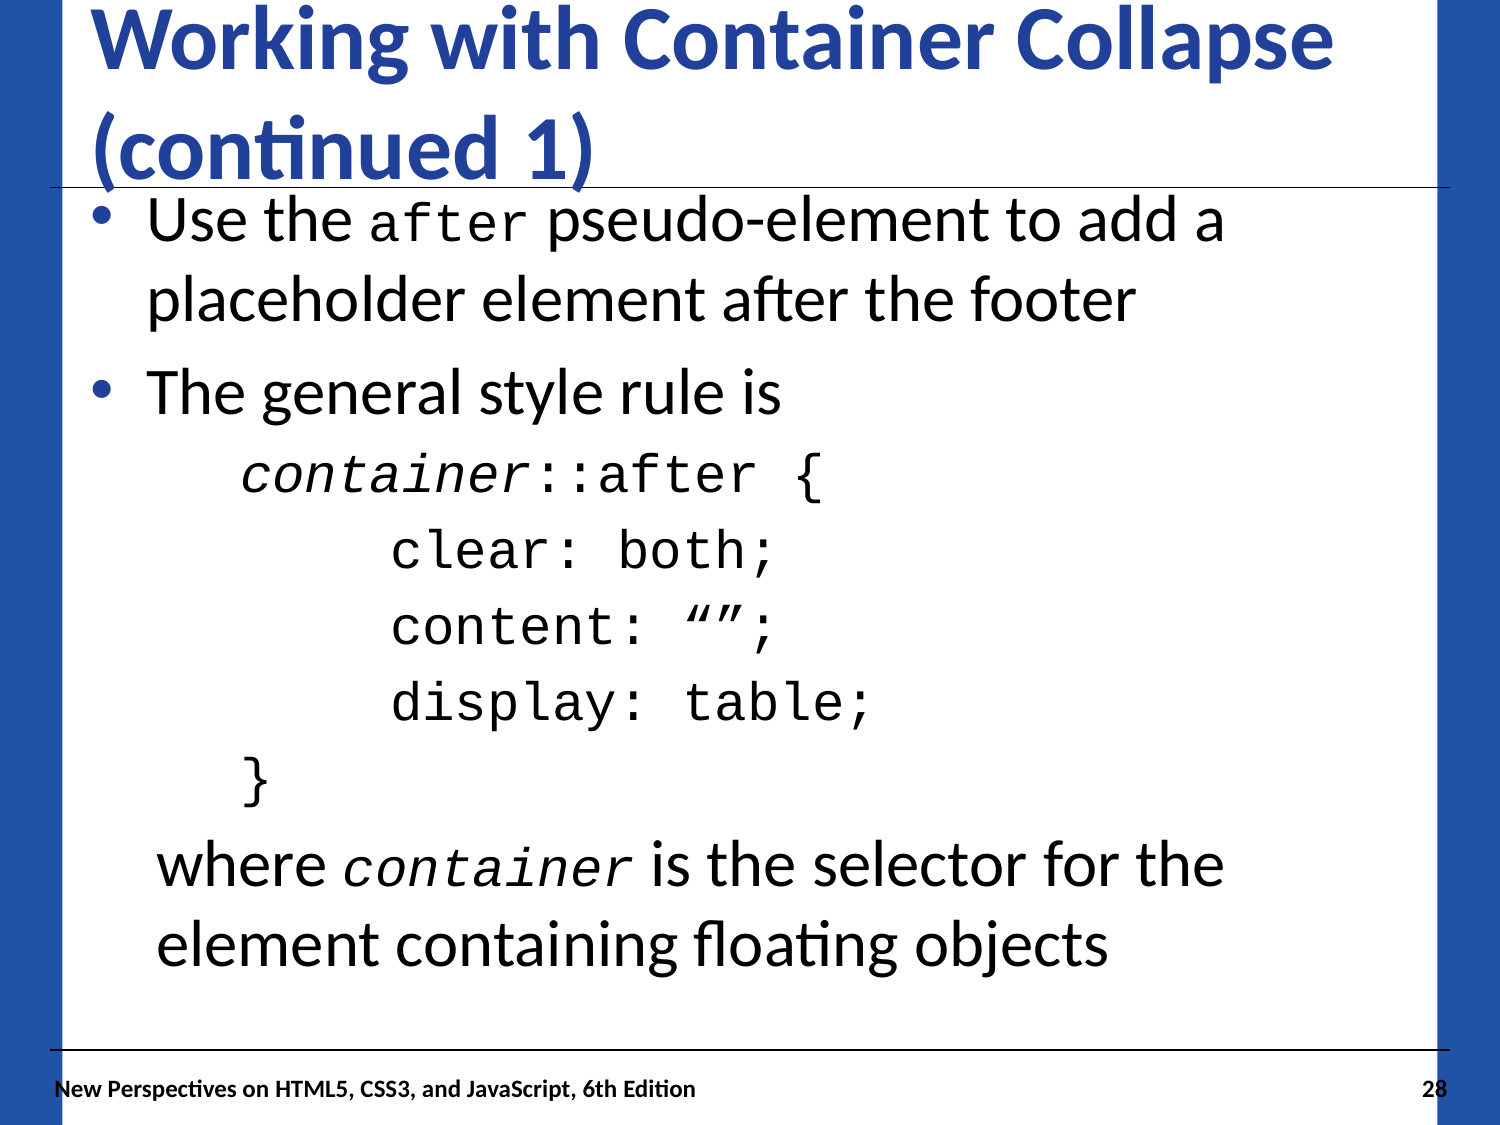

# Working with Container Collapse (continued 1)
Use the after pseudo-element to add a placeholder element after the footer
The general style rule is
container::after {
	clear: both;
	content: “”;
	display: table;
}
where container is the selector for the element containing floating objects

New Perspectives on HTML5, CSS3, and JavaScript, 6th Edition
28